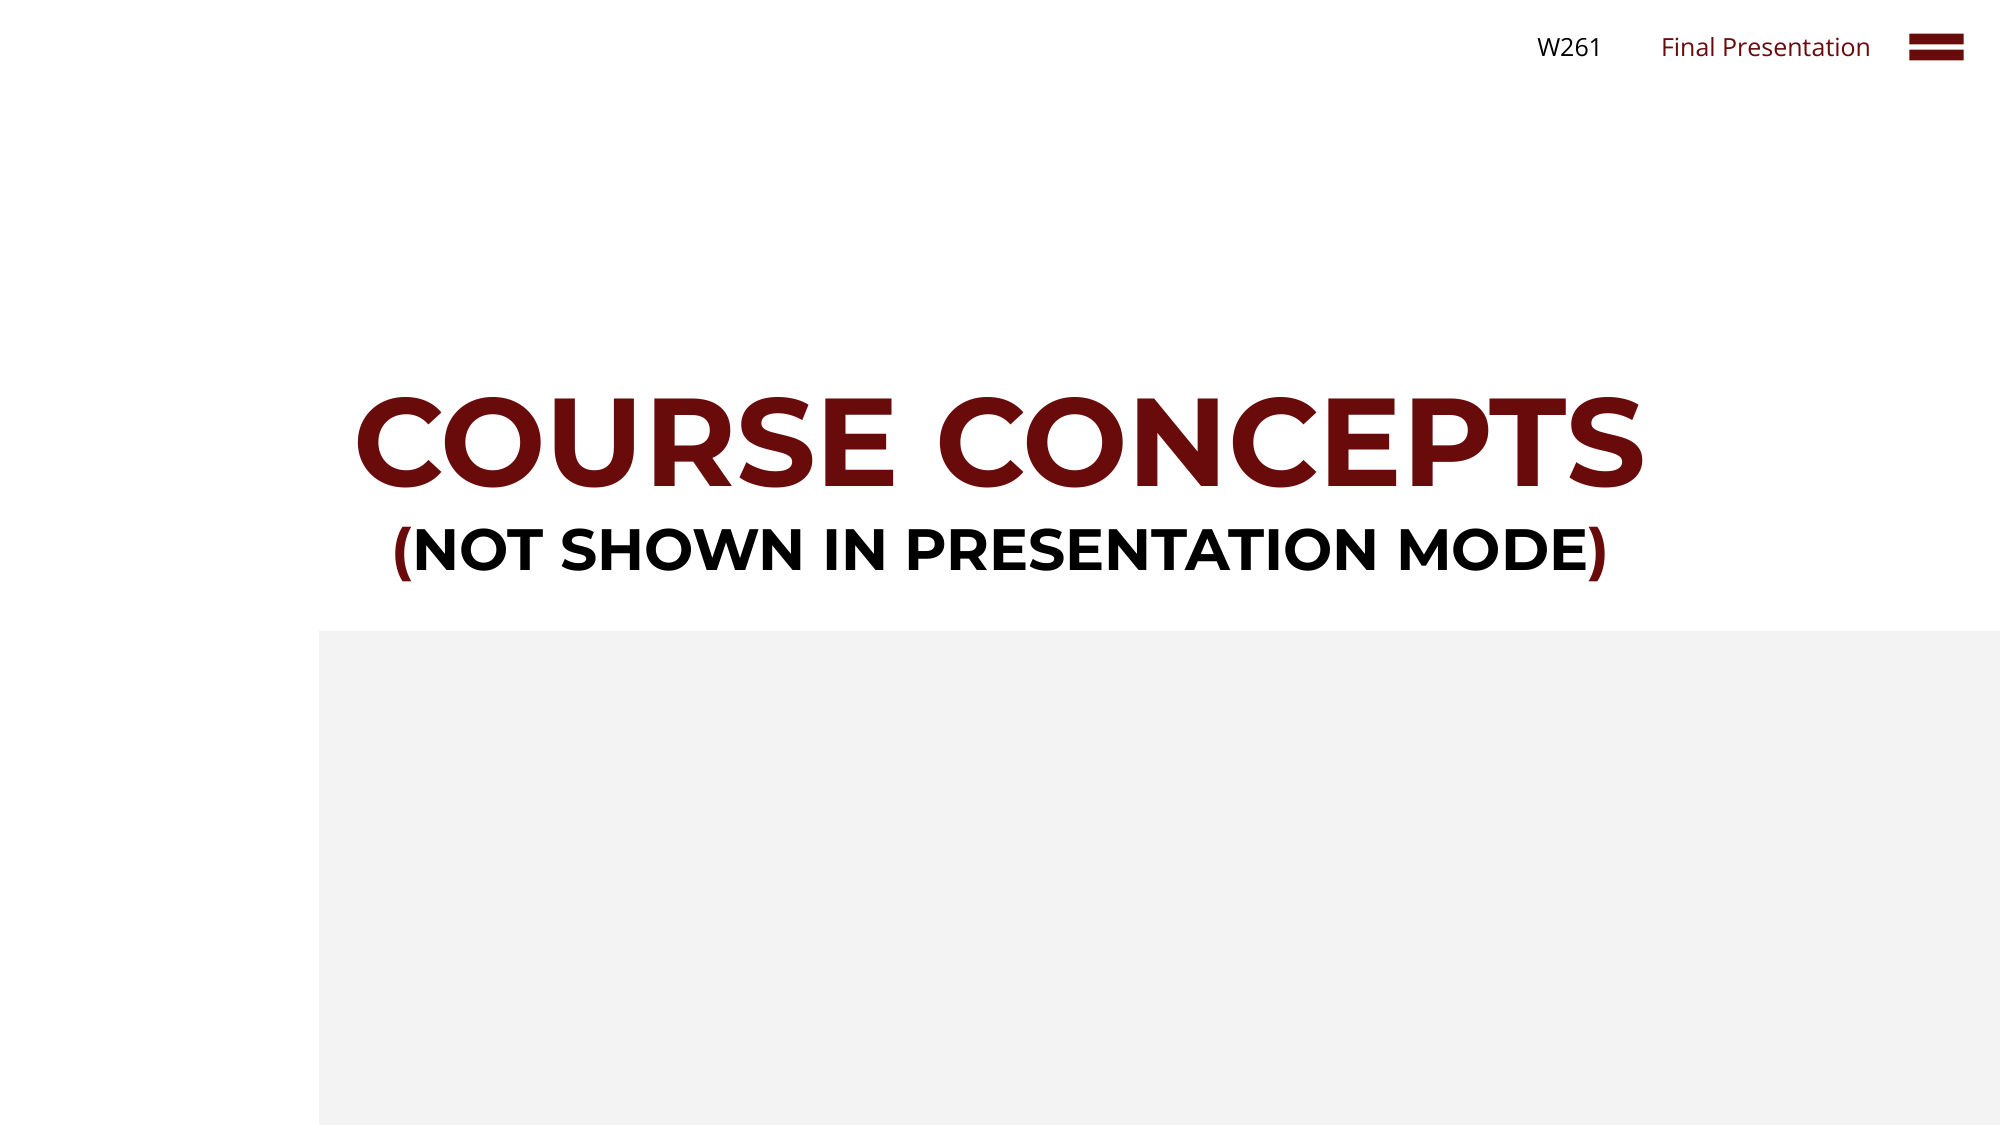

W261
Final Presentation

COURSE CONCEPTS
(NOT SHOWN IN PRESENTATION MODE)